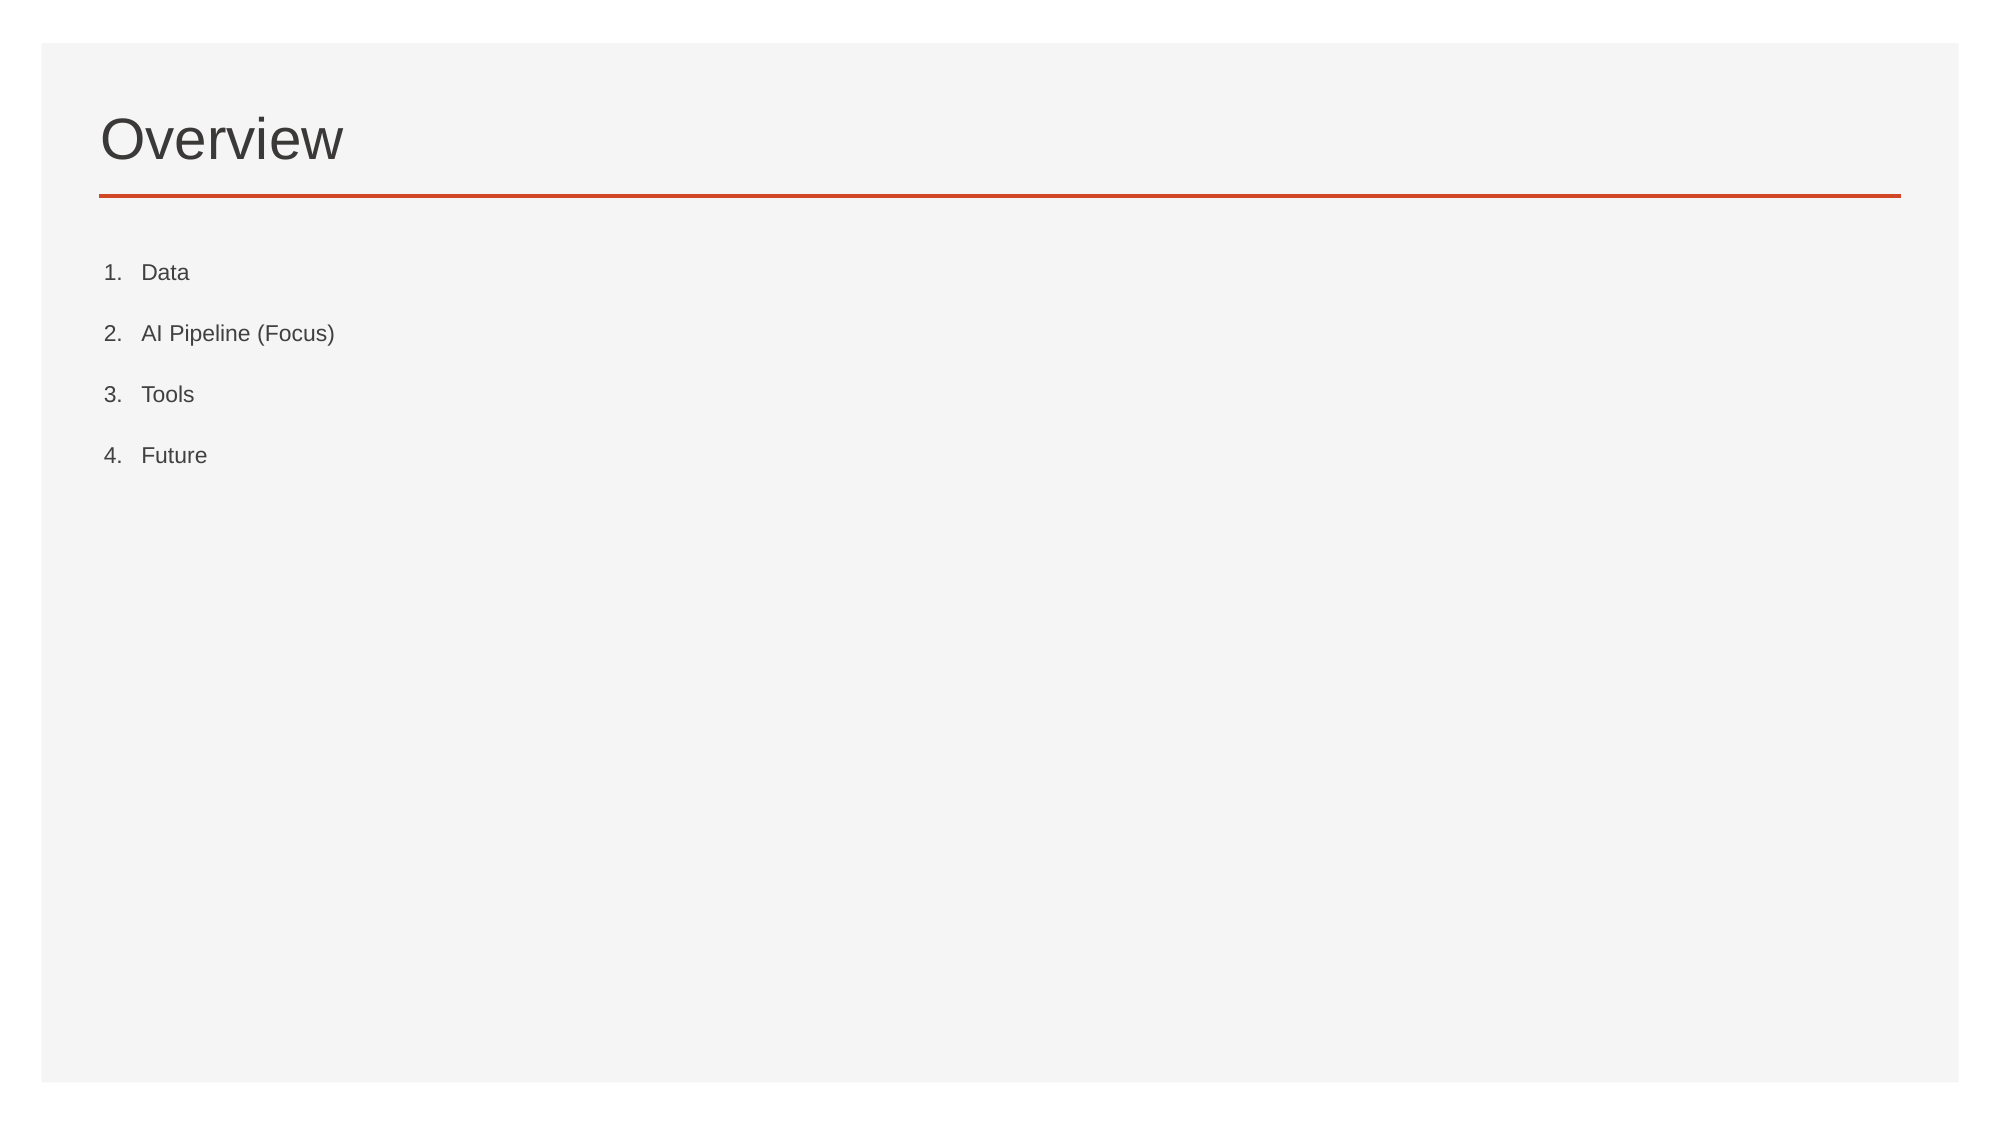

# Overview
Data
AI Pipeline (Focus)
Tools
Future